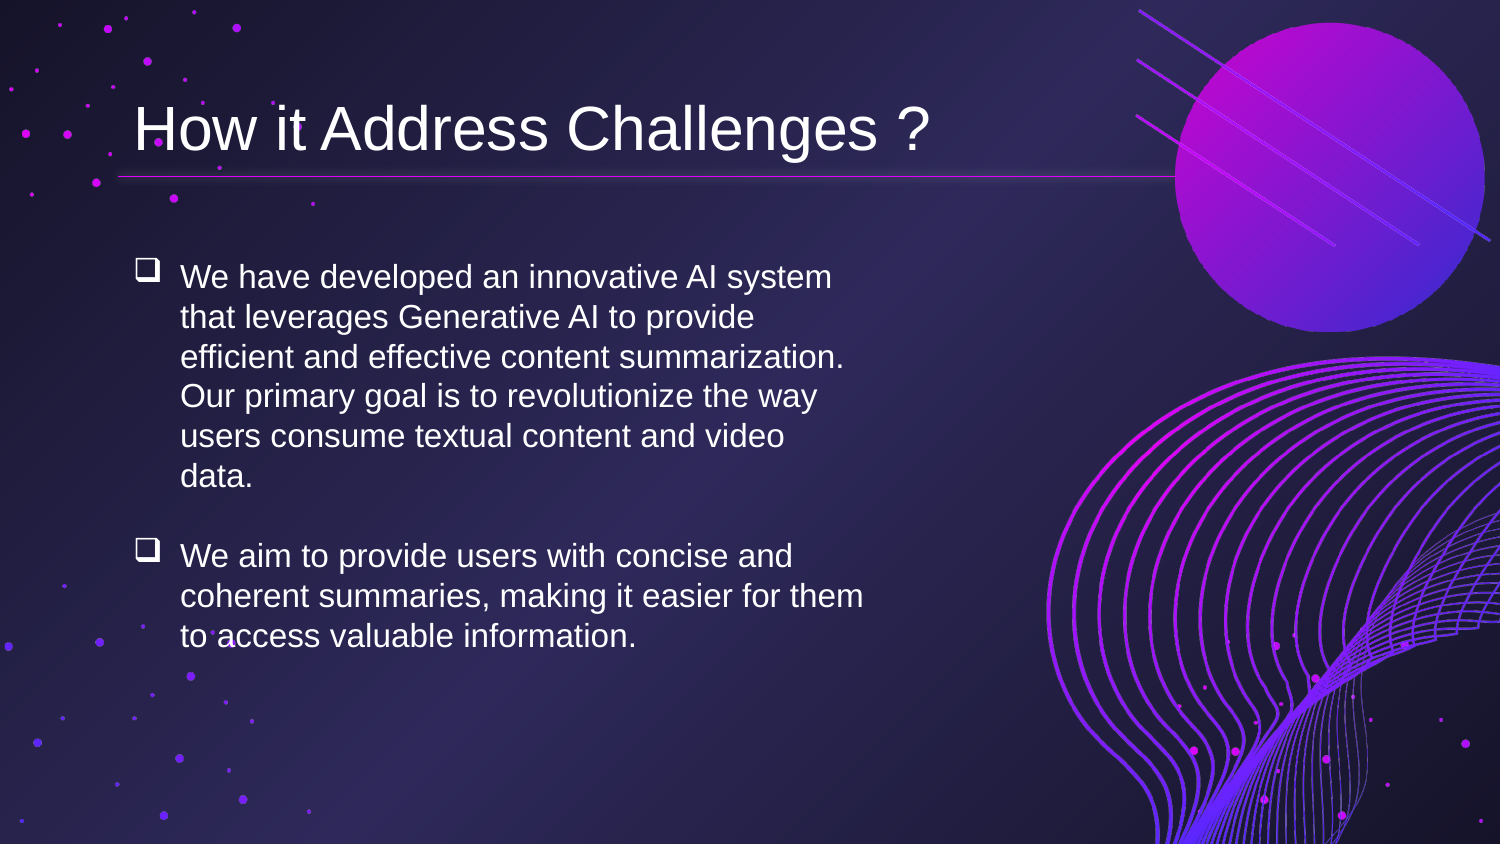

# How it Address Challenges ?

We have developed an innovative AI system that leverages Generative AI to provide efficient and effective content summarization. Our primary goal is to revolutionize the way users consume textual content and video data.

We aim to provide users with concise and coherent summaries, making it easier for them to access valuable information.